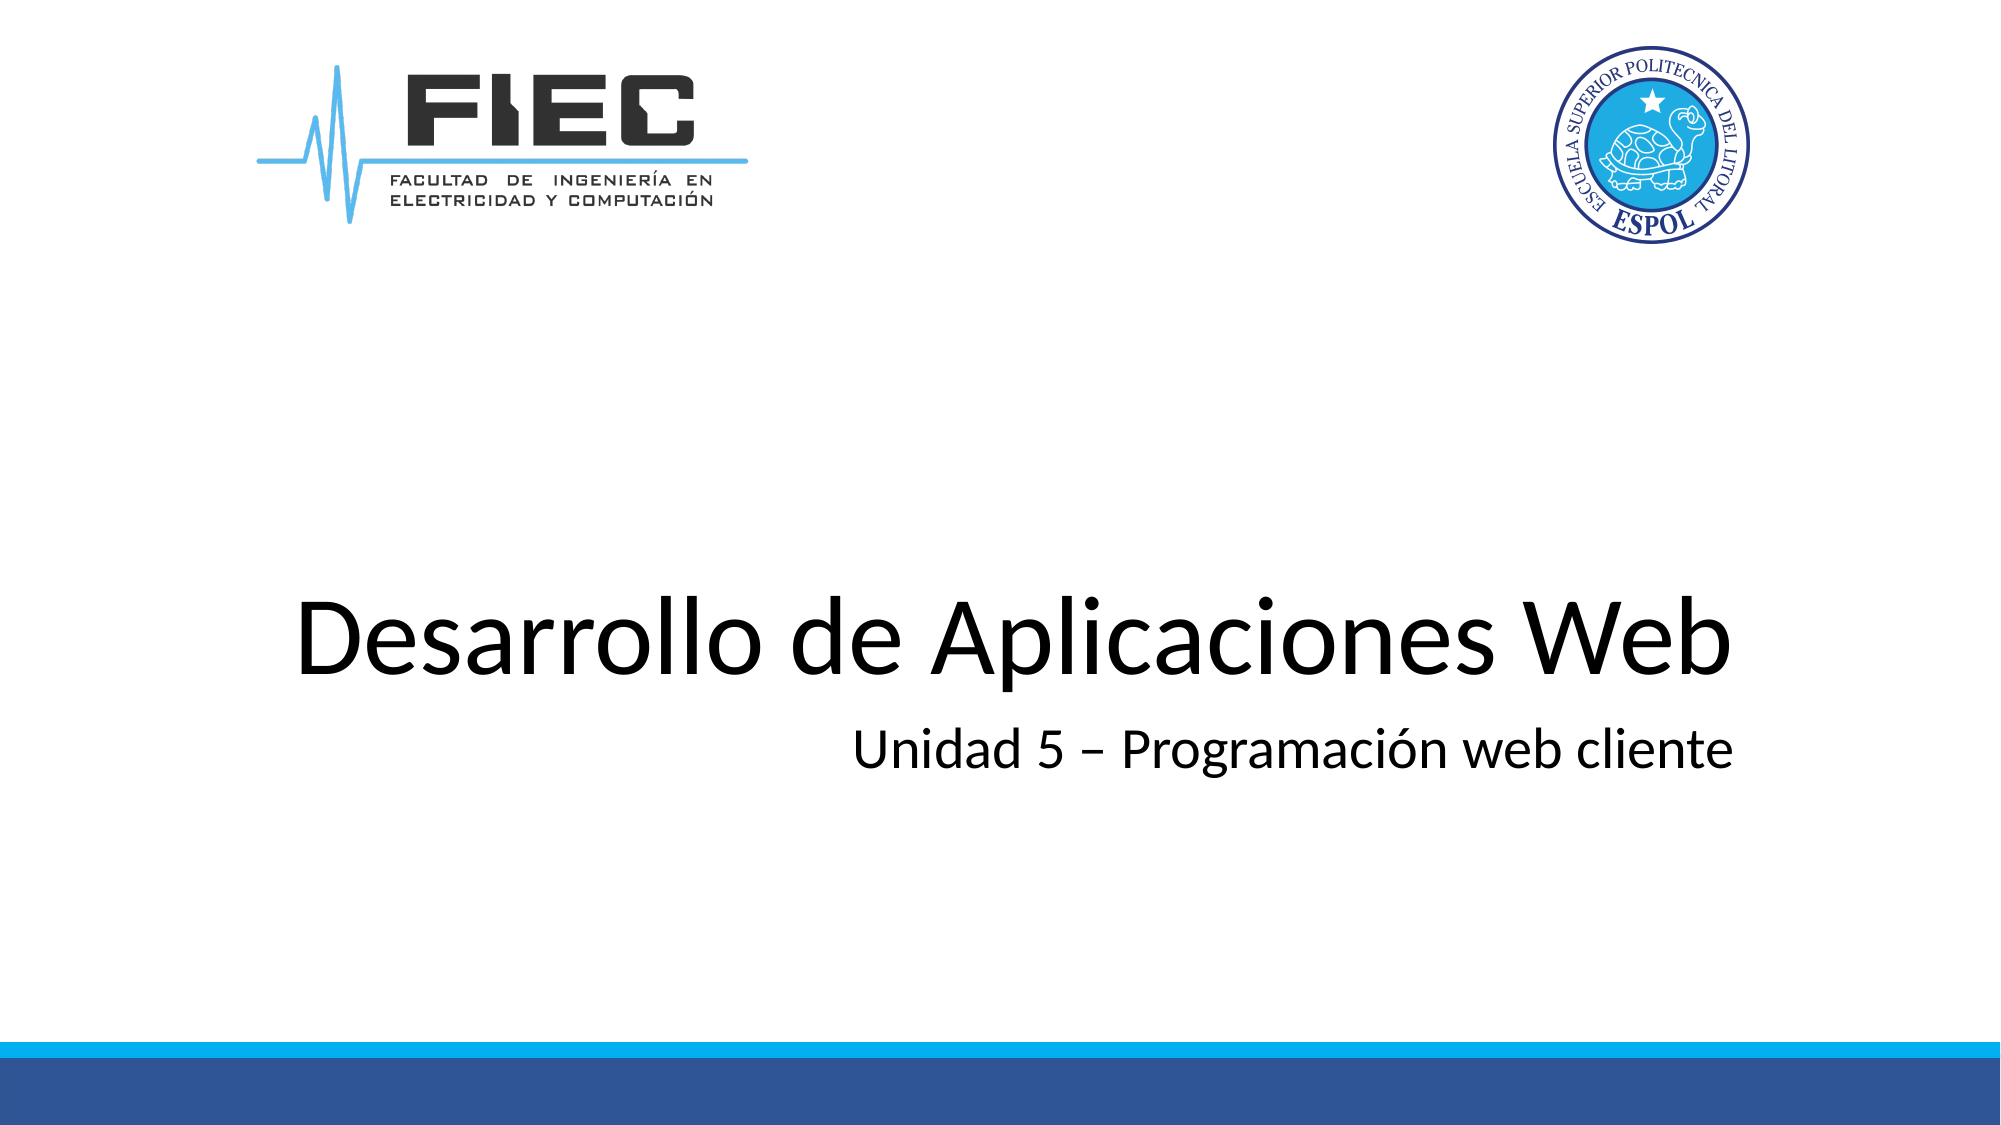

# Desarrollo de Aplicaciones Web
Unidad 5 – Programación web cliente